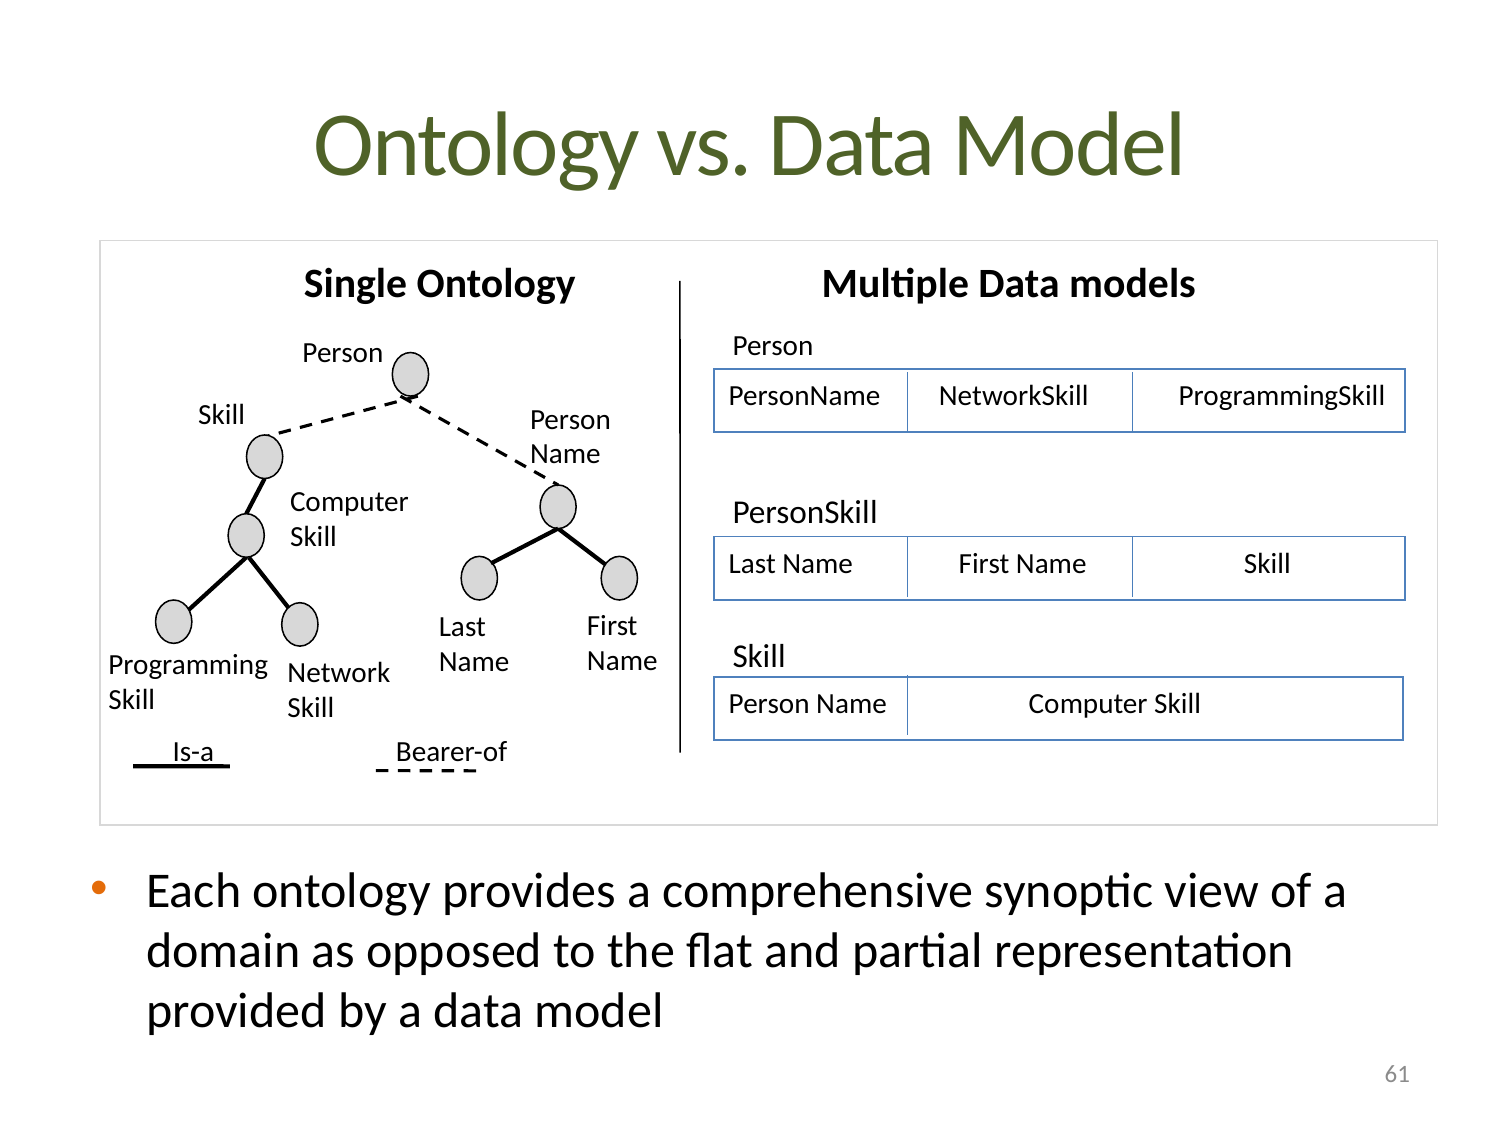

# Ontology vs. Data Model

Single Ontology
Multiple Data models
Person
Person

PersonName         NetworkSkill	ProgrammingSkill

Skill
Person Name

Computer Skill
PersonSkill

Last Name	           First Name	         Skill

First Name

Last Name

Skill
Programming
Skill
Network
Skill
Person Name	Computer Skill

     Is-a                            Bearer-of

Each ontology provides a comprehensive synoptic view of a domain as opposed to the flat and partial representation provided by a data model
61